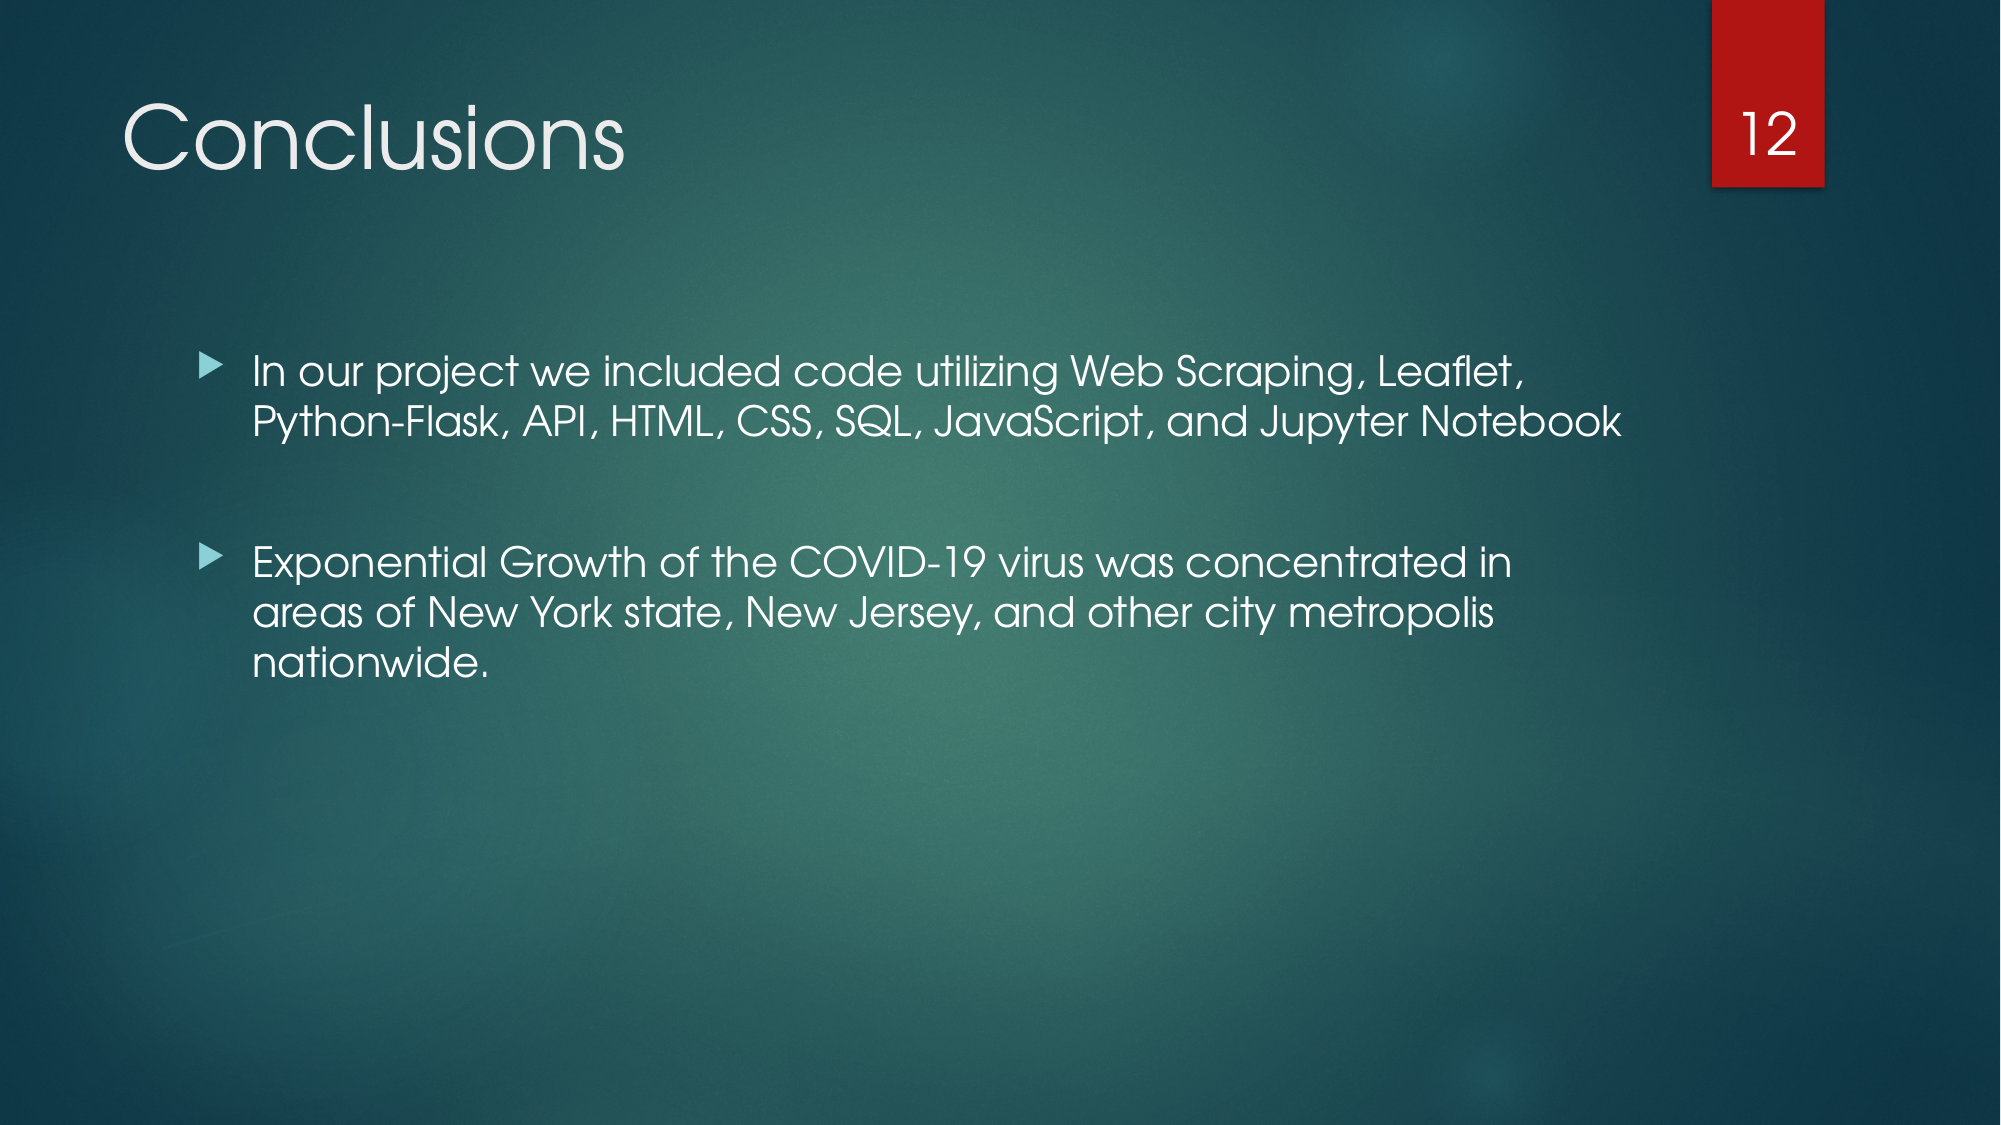

12
# Conclusions
In our project we included code utilizing Web Scraping, Leaflet, Python-Flask, API, HTML, CSS, SQL, JavaScript, and Jupyter Notebook

Exponential Growth of the COVID-19 virus was concentrated in areas of New York state, New Jersey, and other city metropolis nationwide.